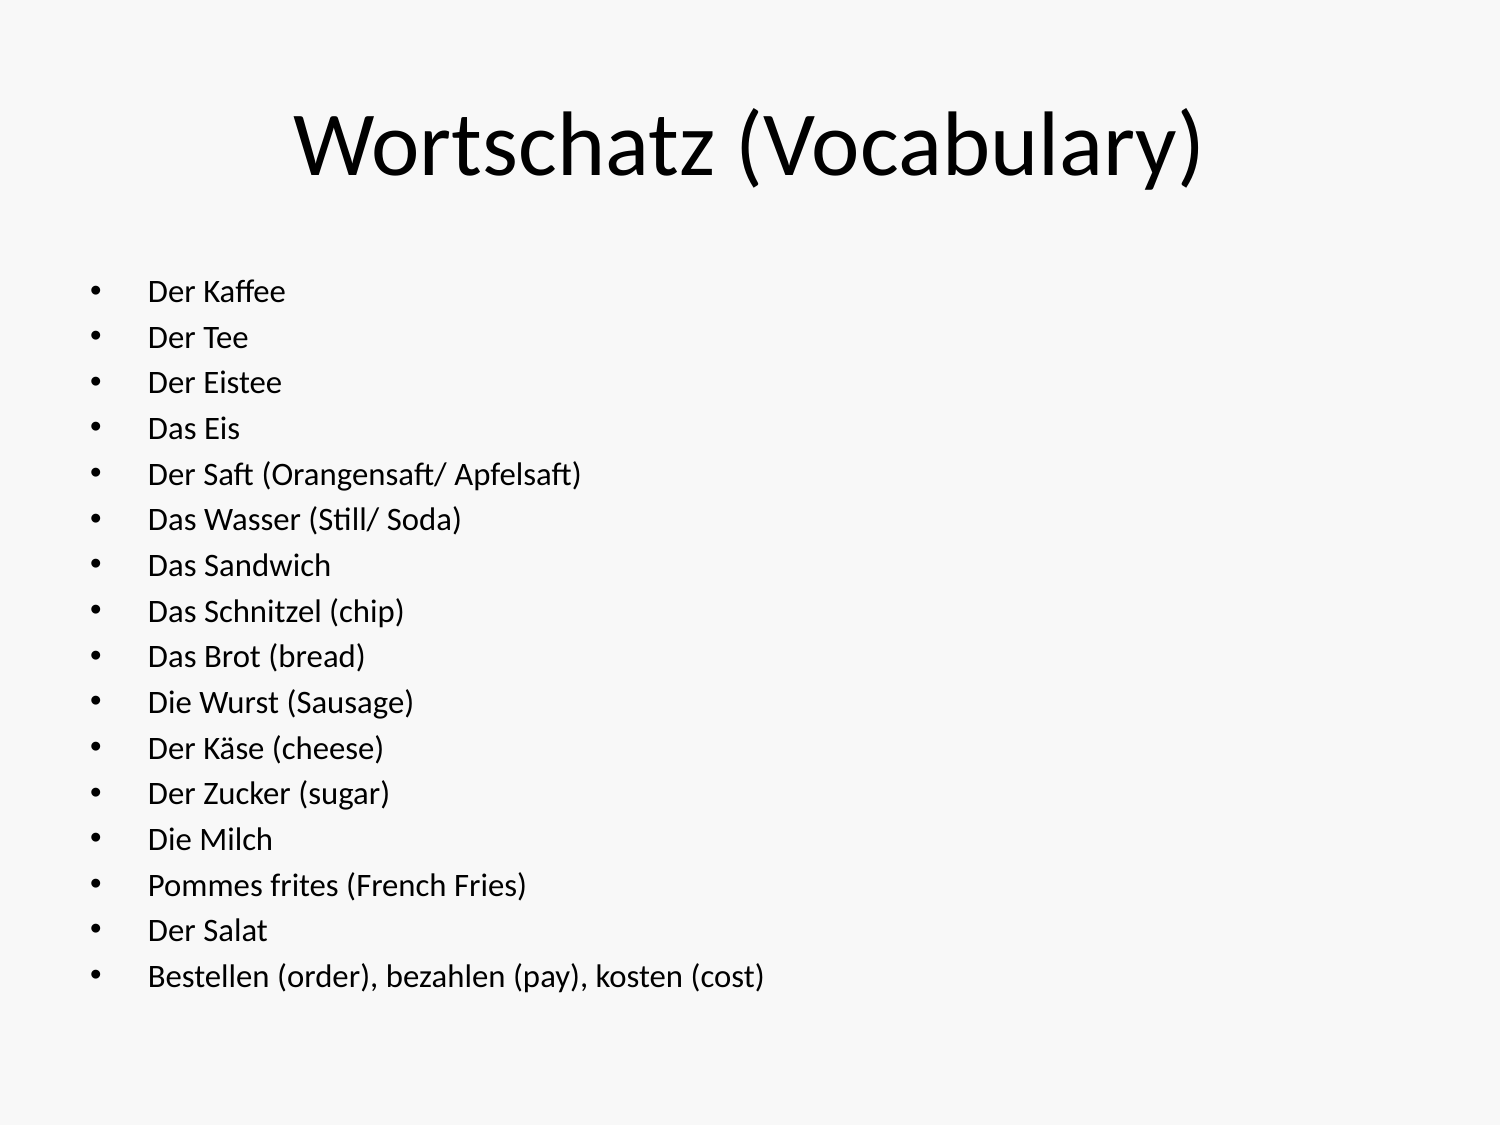

# Wortschatz (Vocabulary)
Der Kaffee
Der Tee
Der Eistee
Das Eis
Der Saft (Orangensaft/ Apfelsaft)
Das Wasser (Still/ Soda)
Das Sandwich
Das Schnitzel (chip)
Das Brot (bread)
Die Wurst (Sausage)
Der Käse (cheese)
Der Zucker (sugar)
Die Milch
Pommes frites (French Fries)
Der Salat
Bestellen (order), bezahlen (pay), kosten (cost)